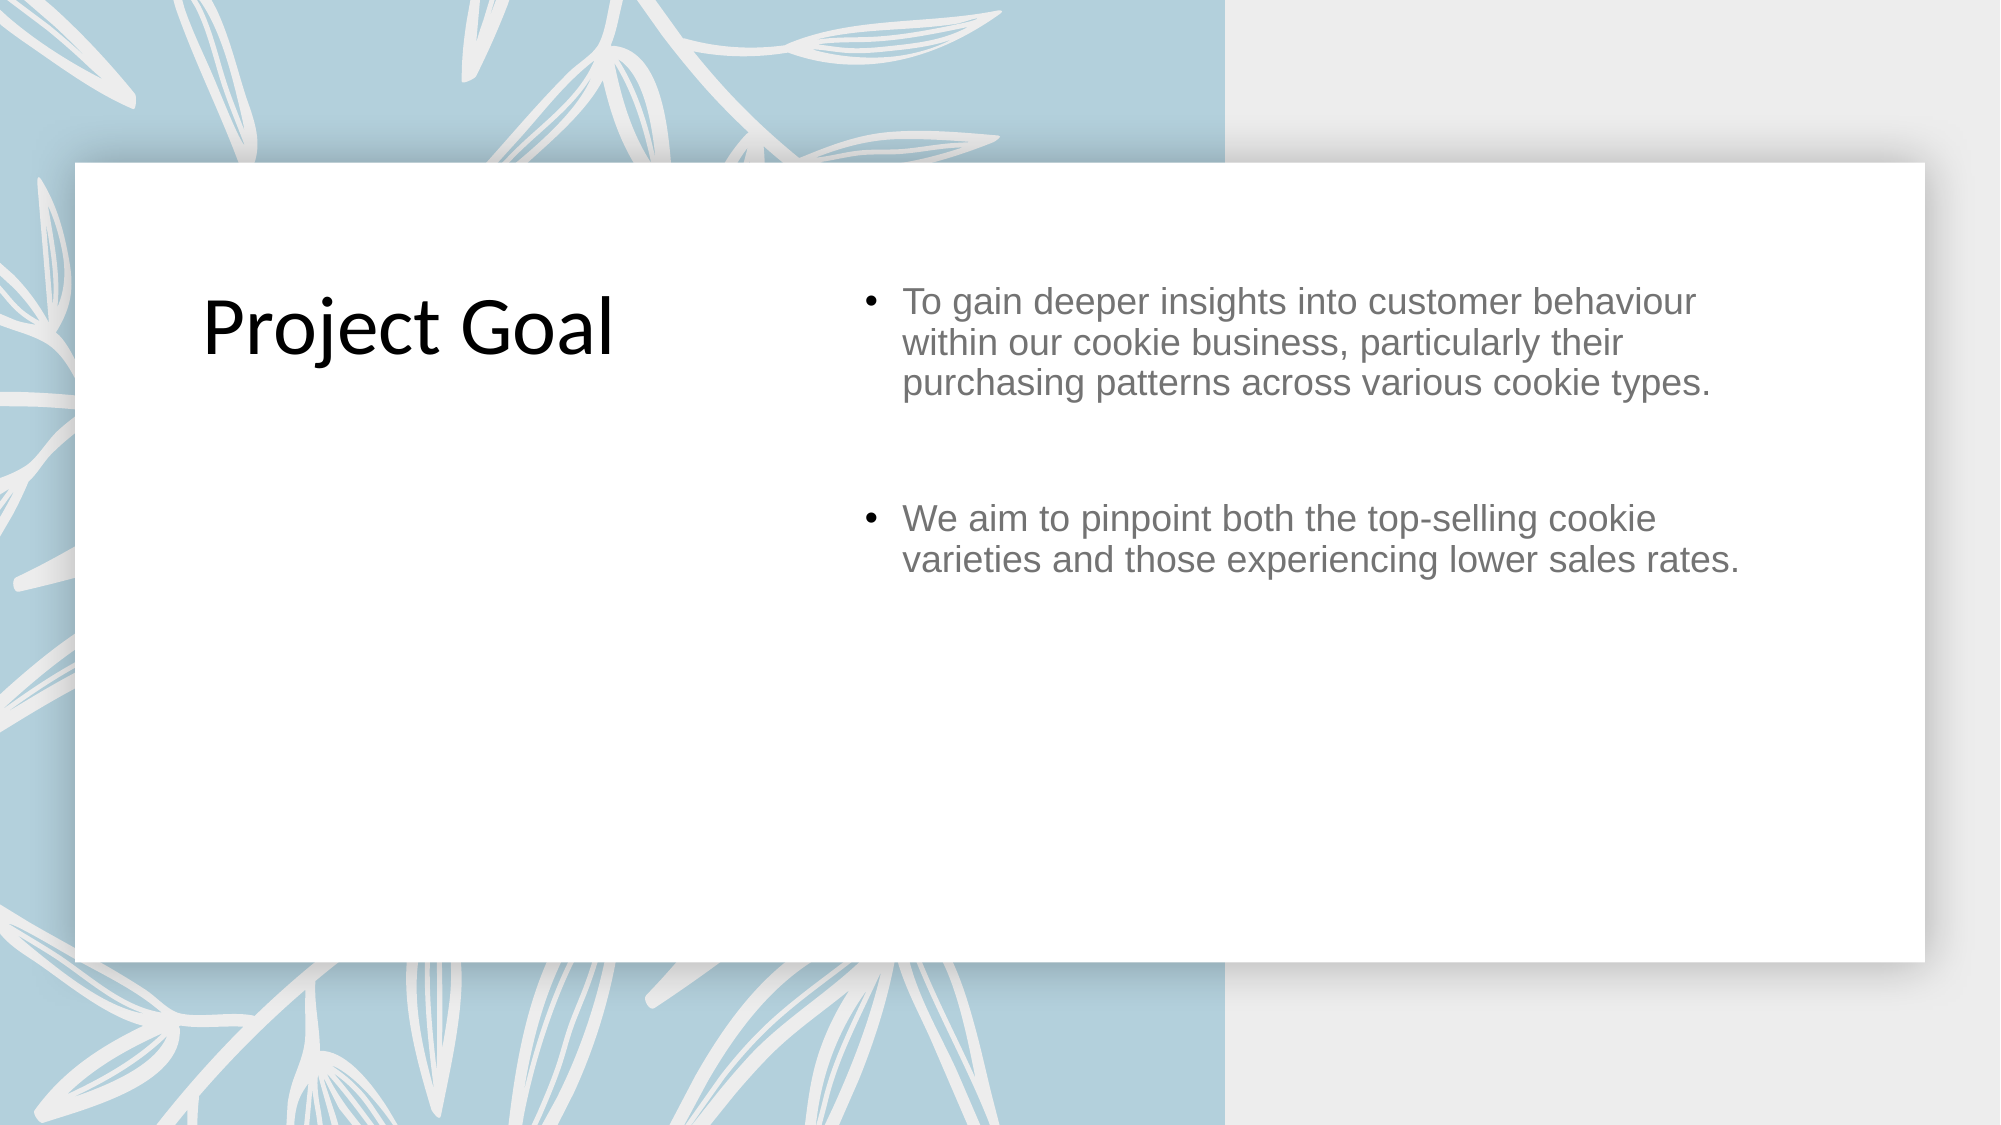

# Project Goal
To gain deeper insights into customer behaviour within our cookie business, particularly their purchasing patterns across various cookie types.

We aim to pinpoint both the top-selling cookie varieties and those experiencing lower sales rates.